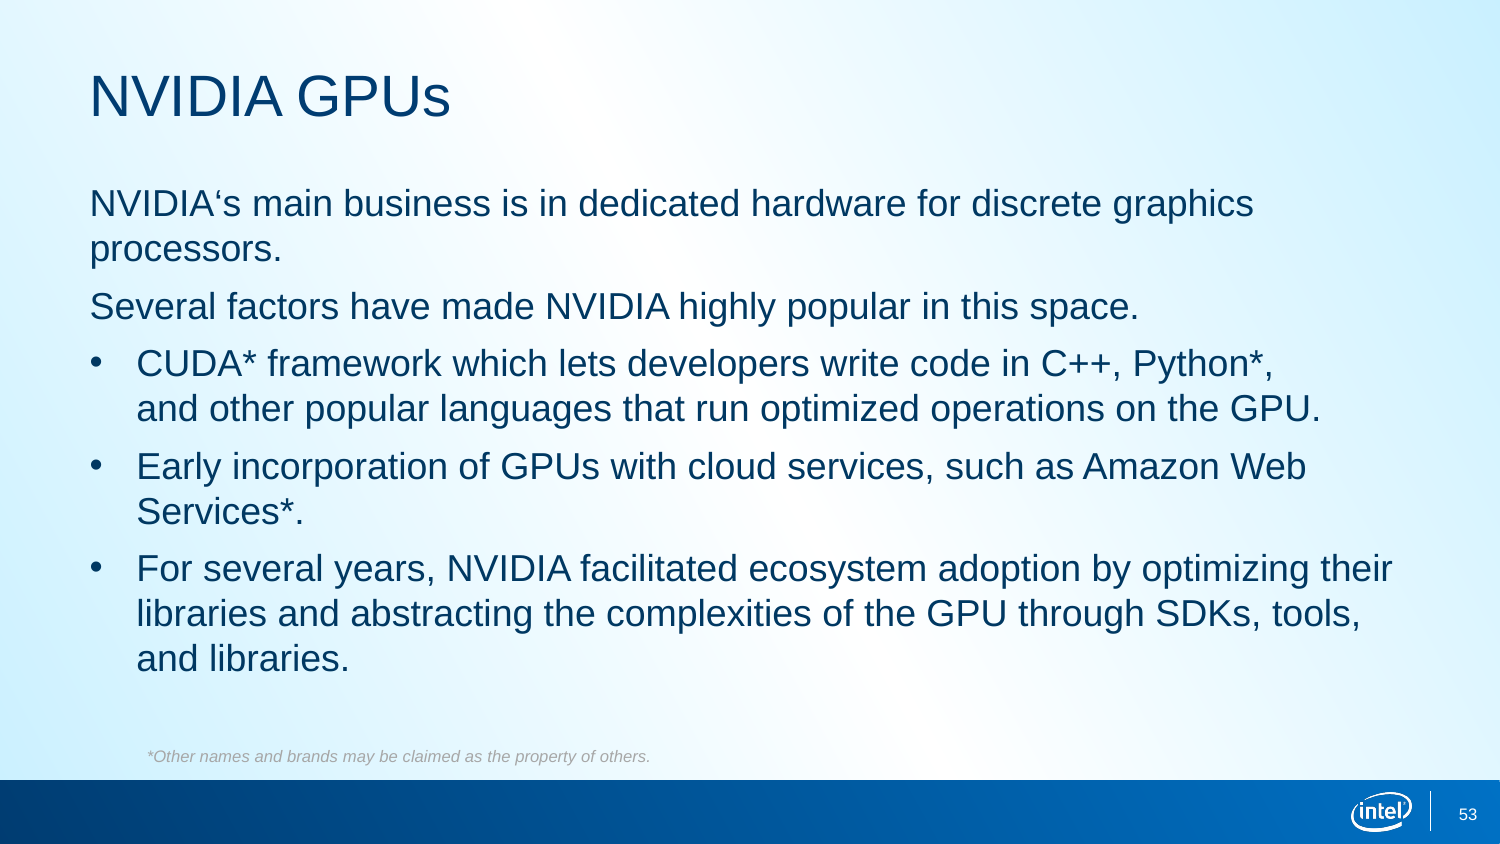

NVIDIA GPUs
NVIDIA‘s main business is in dedicated hardware for discrete graphics processors.
Several factors have made NVIDIA highly popular in this space.
CUDA* framework which lets developers write code in C++, Python*,
and other popular languages that run optimized operations on the GPU.
Early incorporation of GPUs with cloud services, such as Amazon Web Services*.
For several years, NVIDIA facilitated ecosystem adoption by optimizing their libraries and abstracting the complexities of the GPU through SDKs, tools, and libraries.
*Other names and brands may be claimed as the property of others.
53